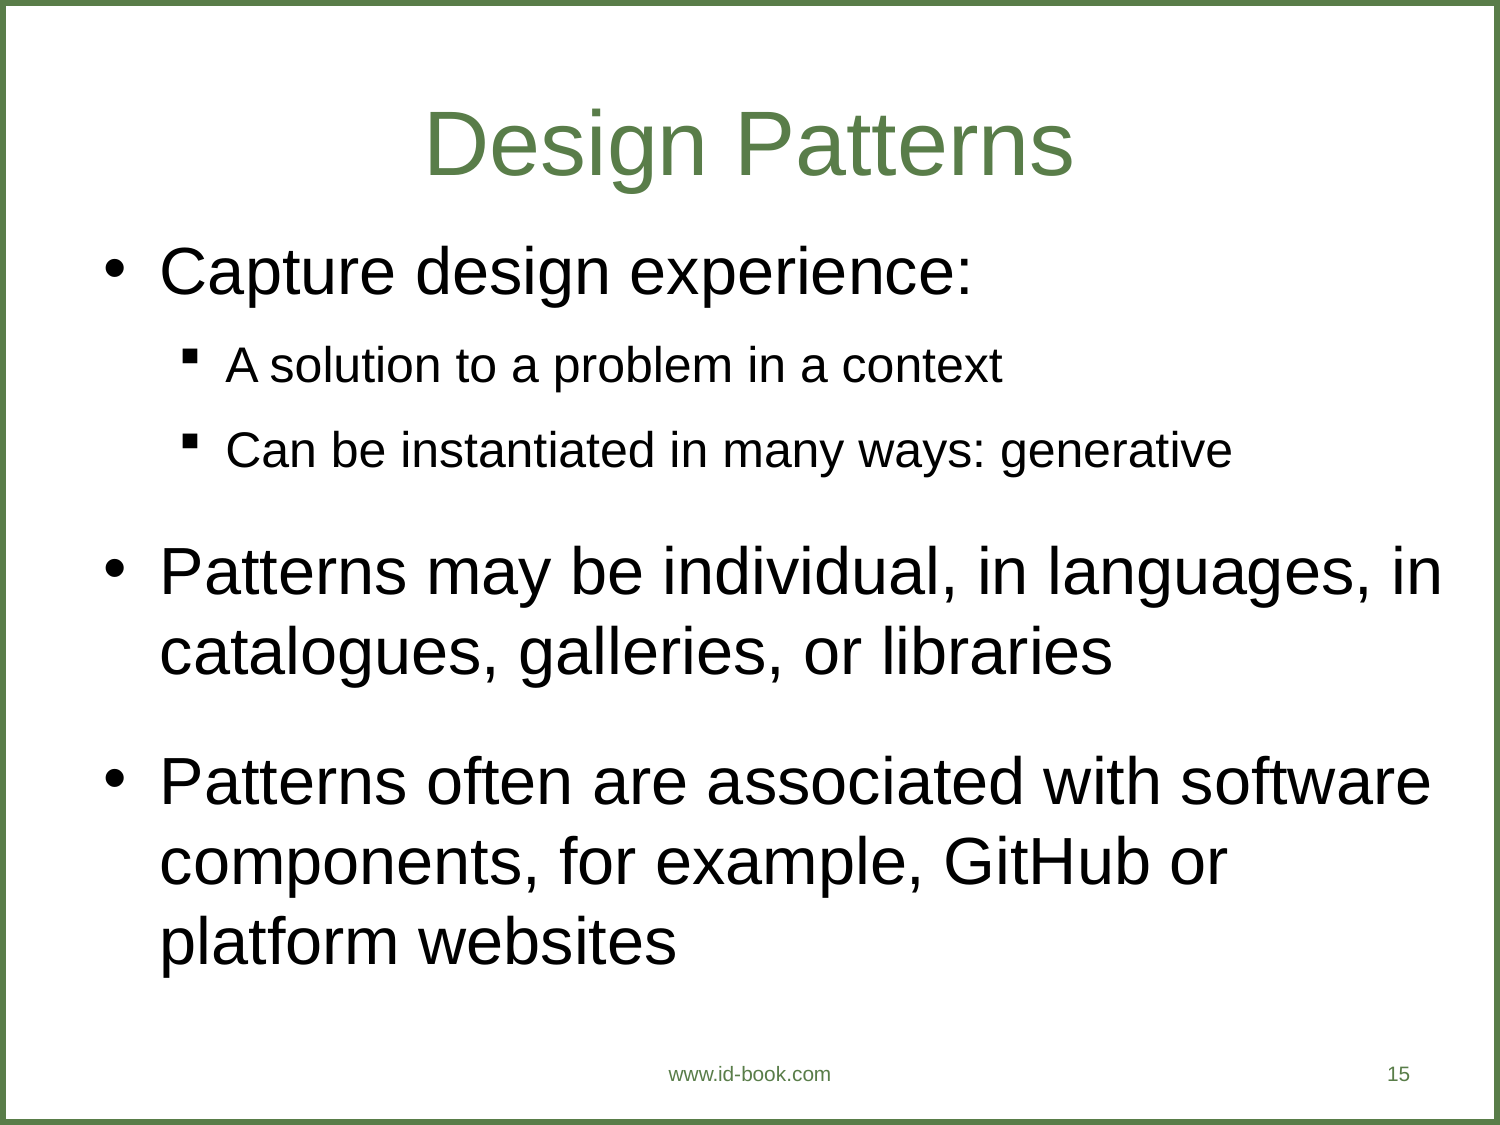

# Design Patterns
Capture design experience:
A solution to a problem in a context
Can be instantiated in many ways: generative
Patterns may be individual, in languages, in catalogues, galleries, or libraries
Patterns often are associated with software components, for example, GitHub or platform websites
www.id-book.com
15